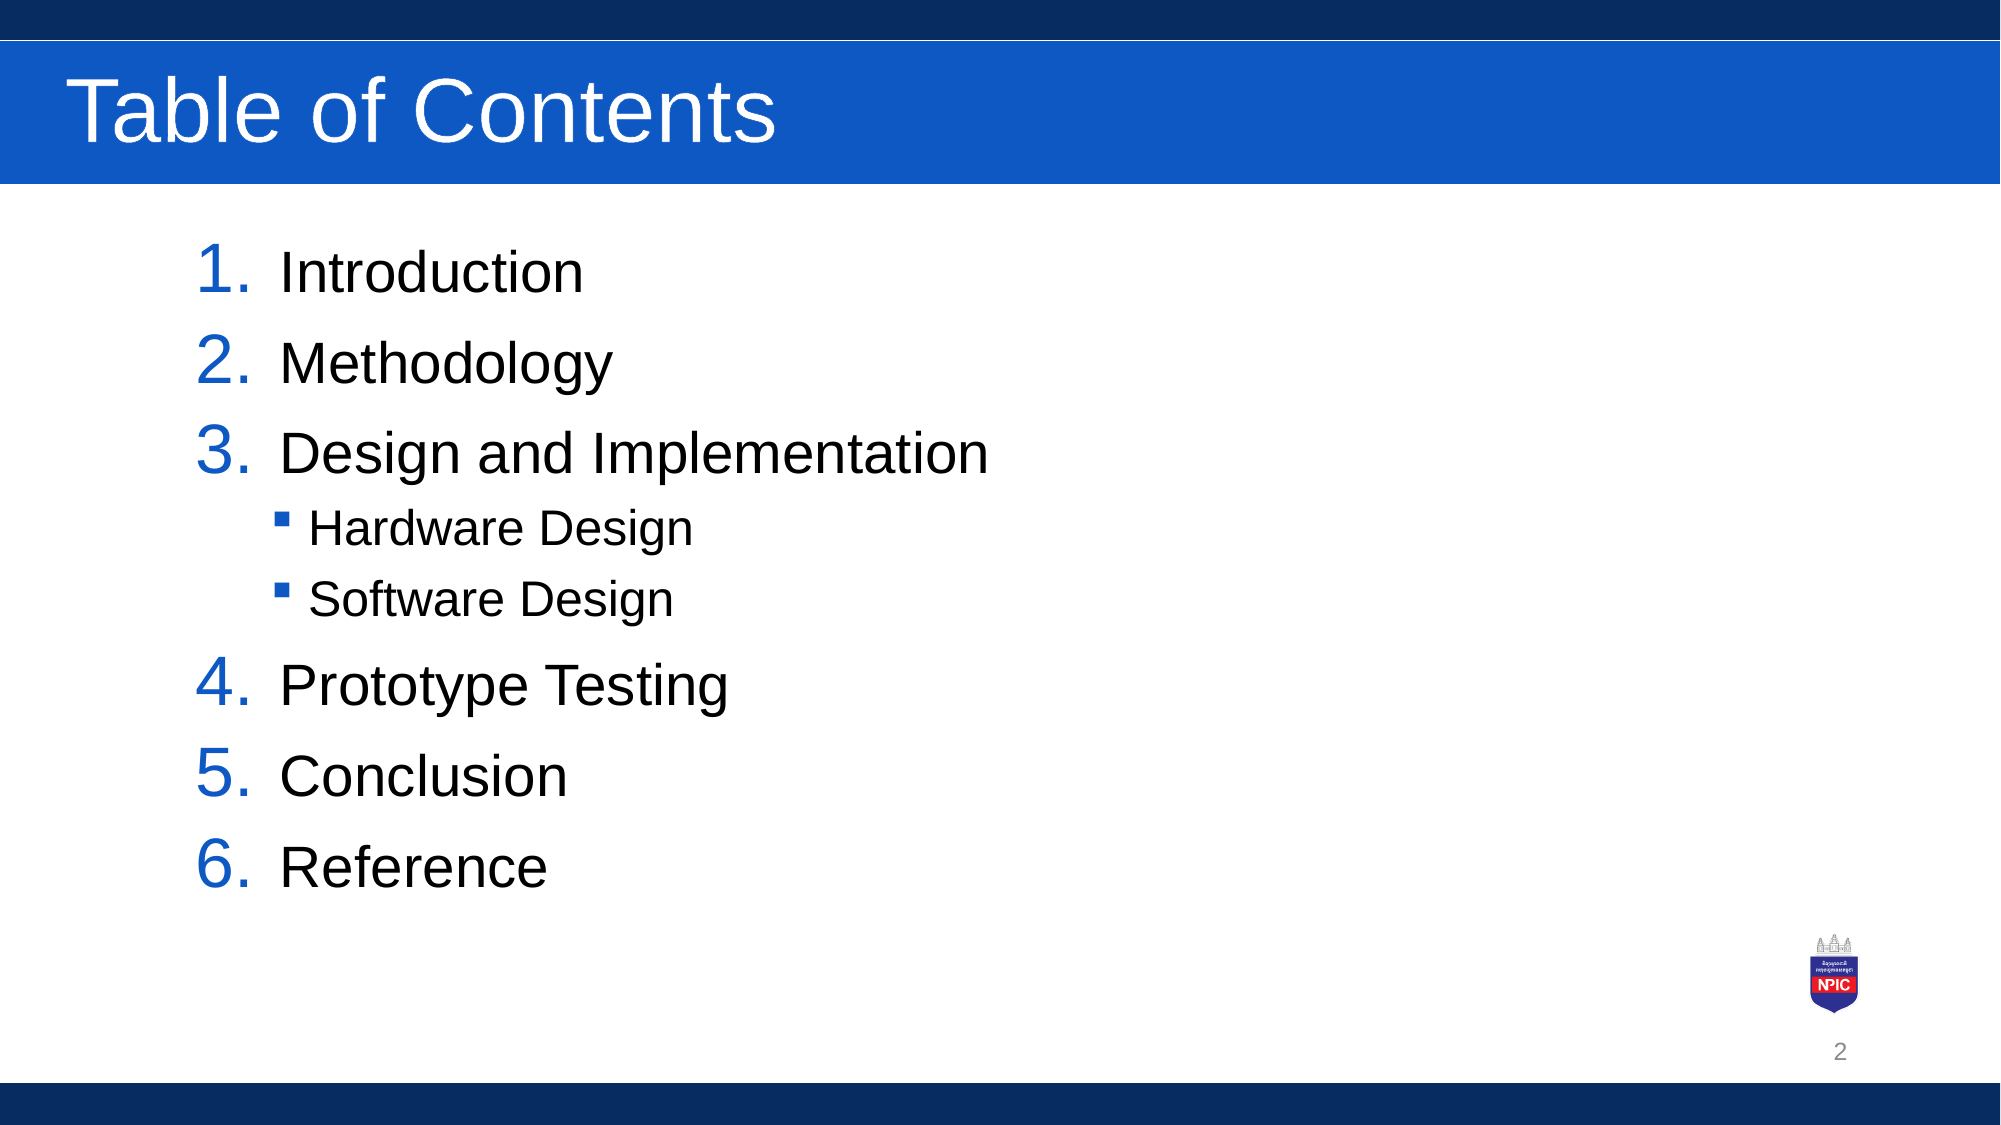

# Table of Contents
Introduction
Methodology
Design and Implementation
Hardware Design
Software Design
Prototype Testing
Conclusion
Reference
2